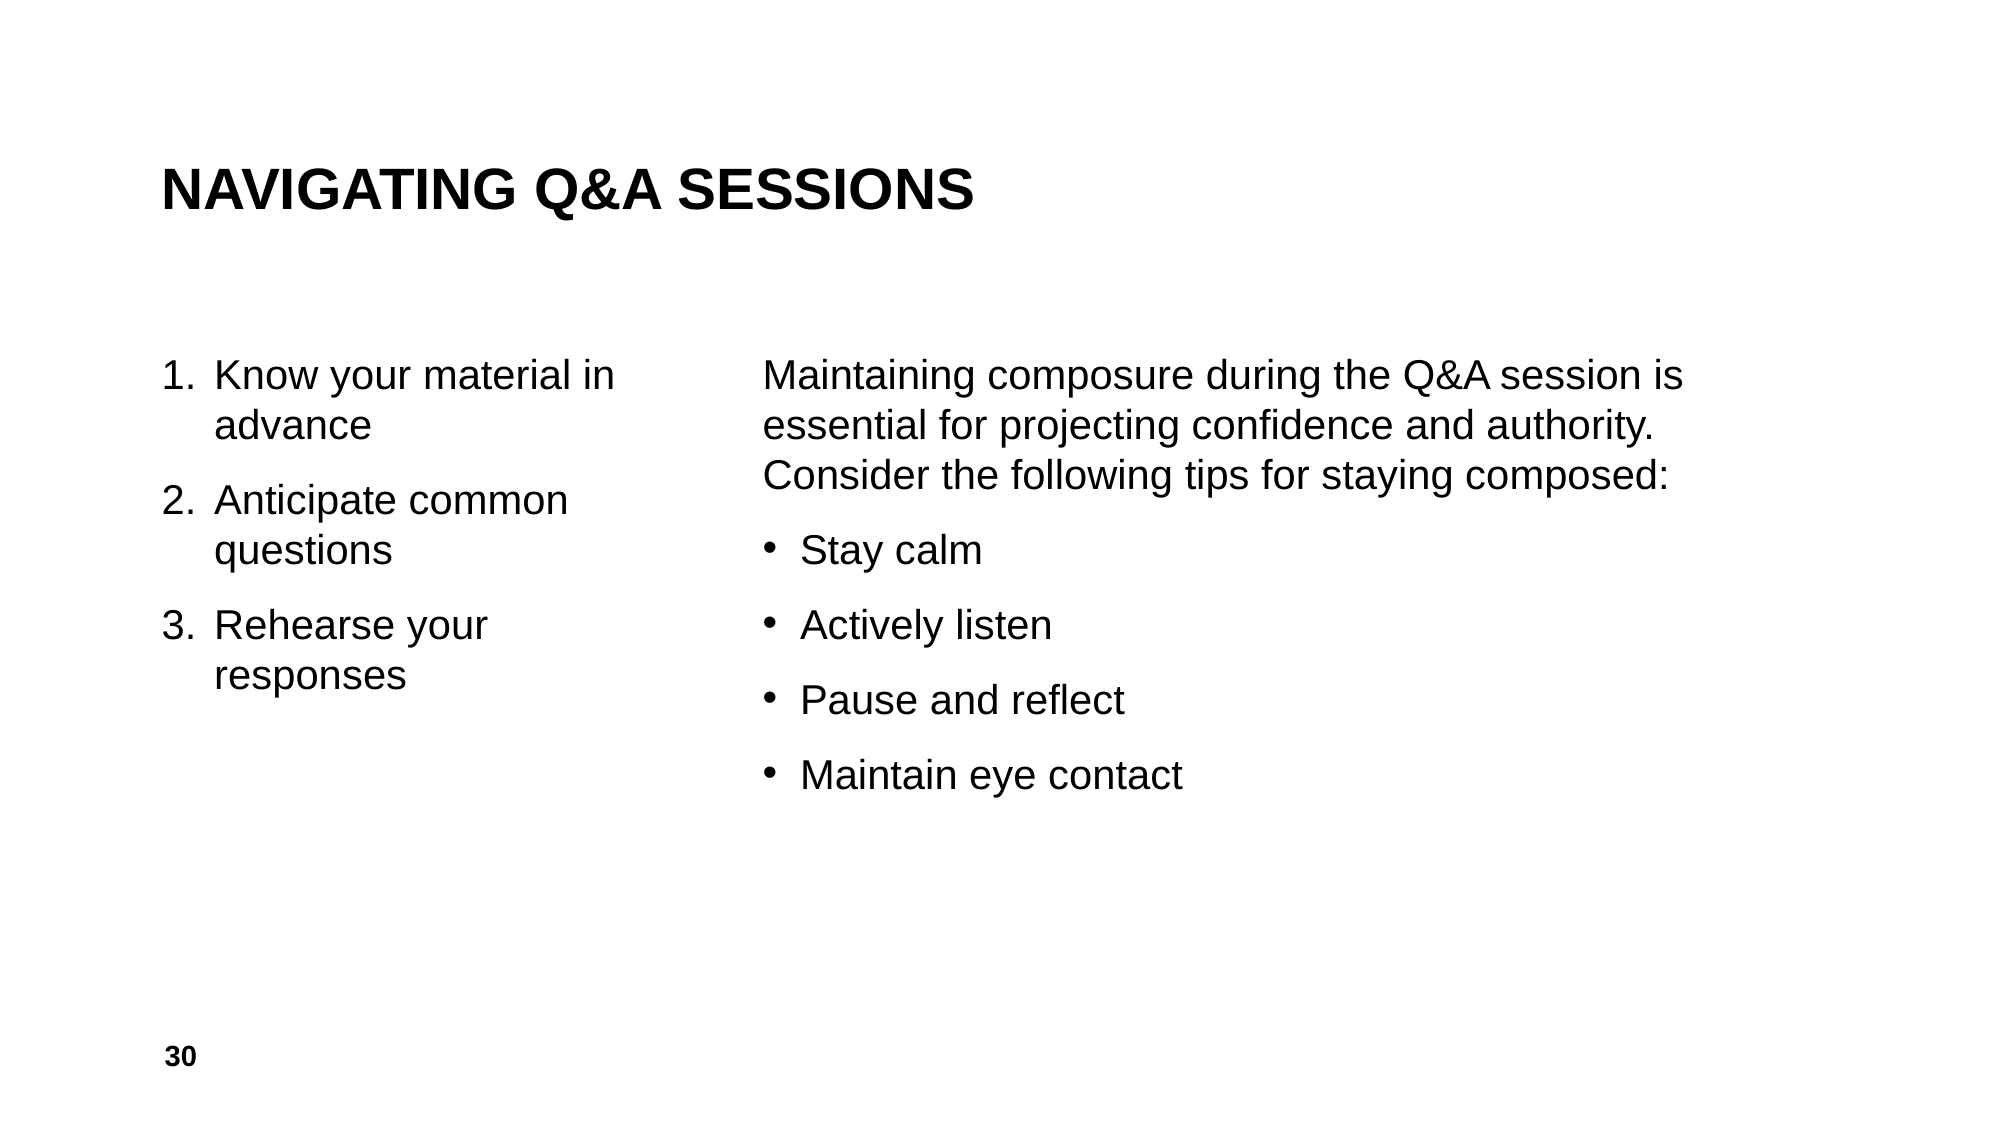

# Navigating Q&A sessions
Know your material in advance
Anticipate common questions
Rehearse your responses
Maintaining composure during the Q&A session is essential for projecting confidence and authority. Consider the following tips for staying composed:
Stay calm
Actively listen
Pause and reflect
Maintain eye contact
30